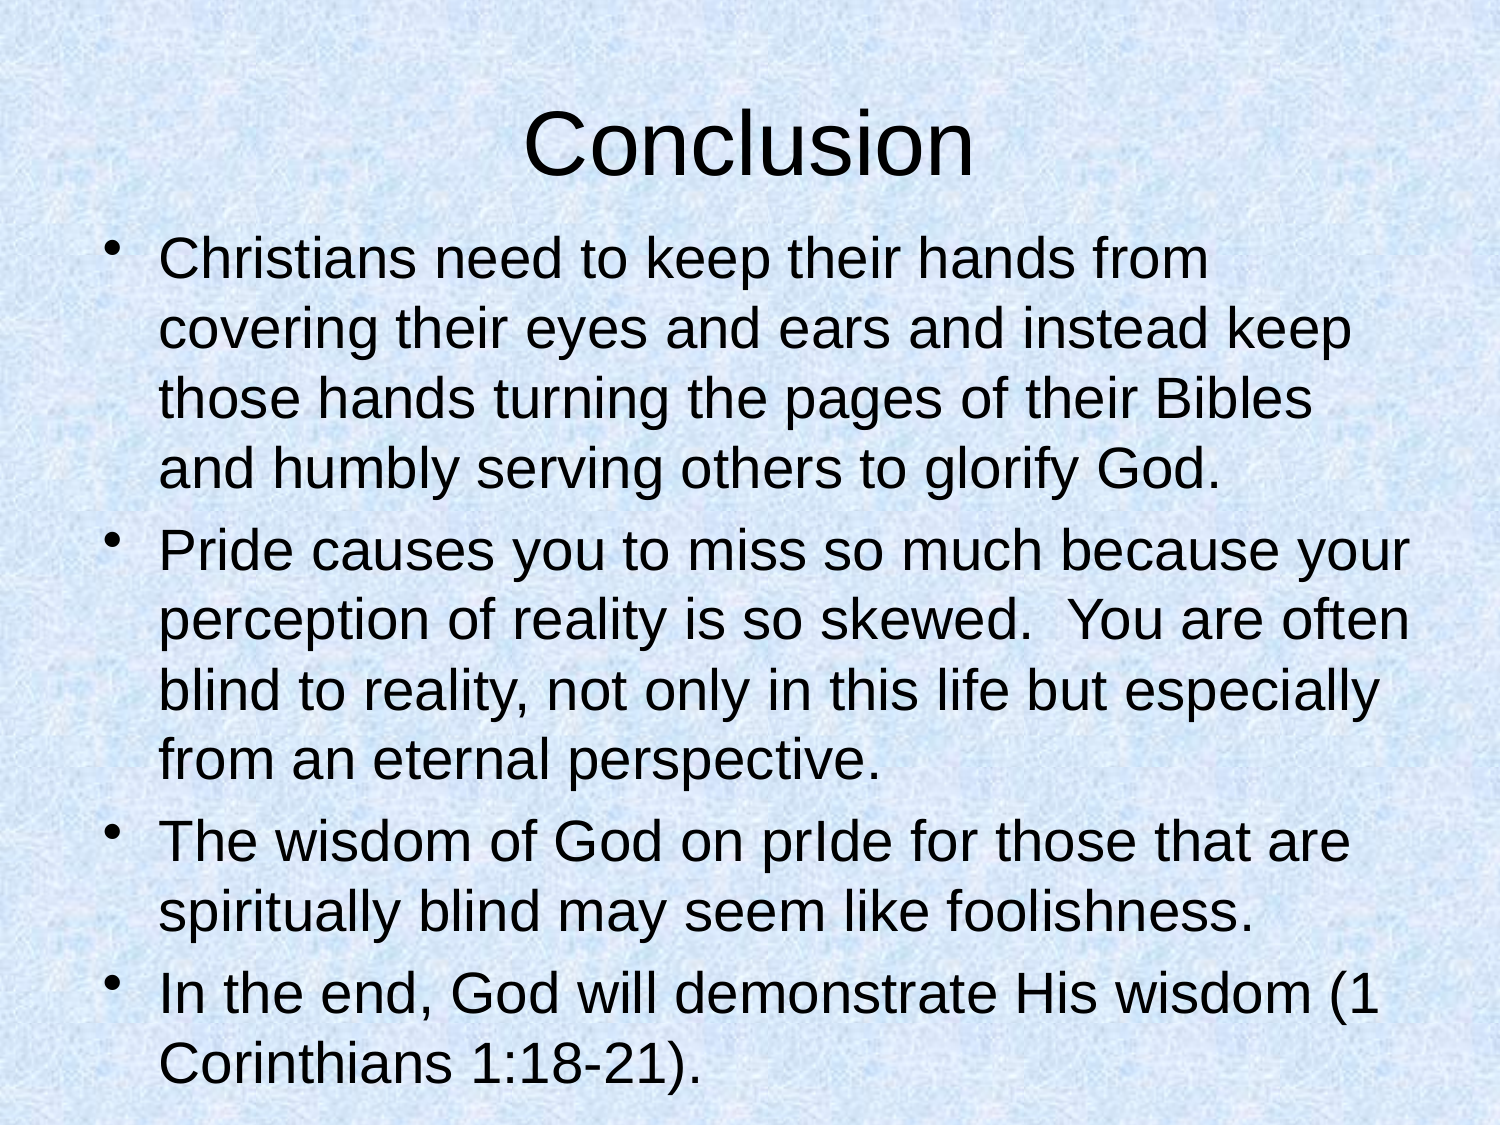

# Conclusion
Christians need to keep their hands from covering their eyes and ears and instead keep those hands turning the pages of their Bibles and humbly serving others to glorify God.
Pride causes you to miss so much because your perception of reality is so skewed.  You are often blind to reality, not only in this life but especially from an eternal perspective.
The wisdom of God on prIde for those that are spiritually blind may seem like foolishness.
In the end, God will demonstrate His wisdom (1 Corinthians 1:18-21).